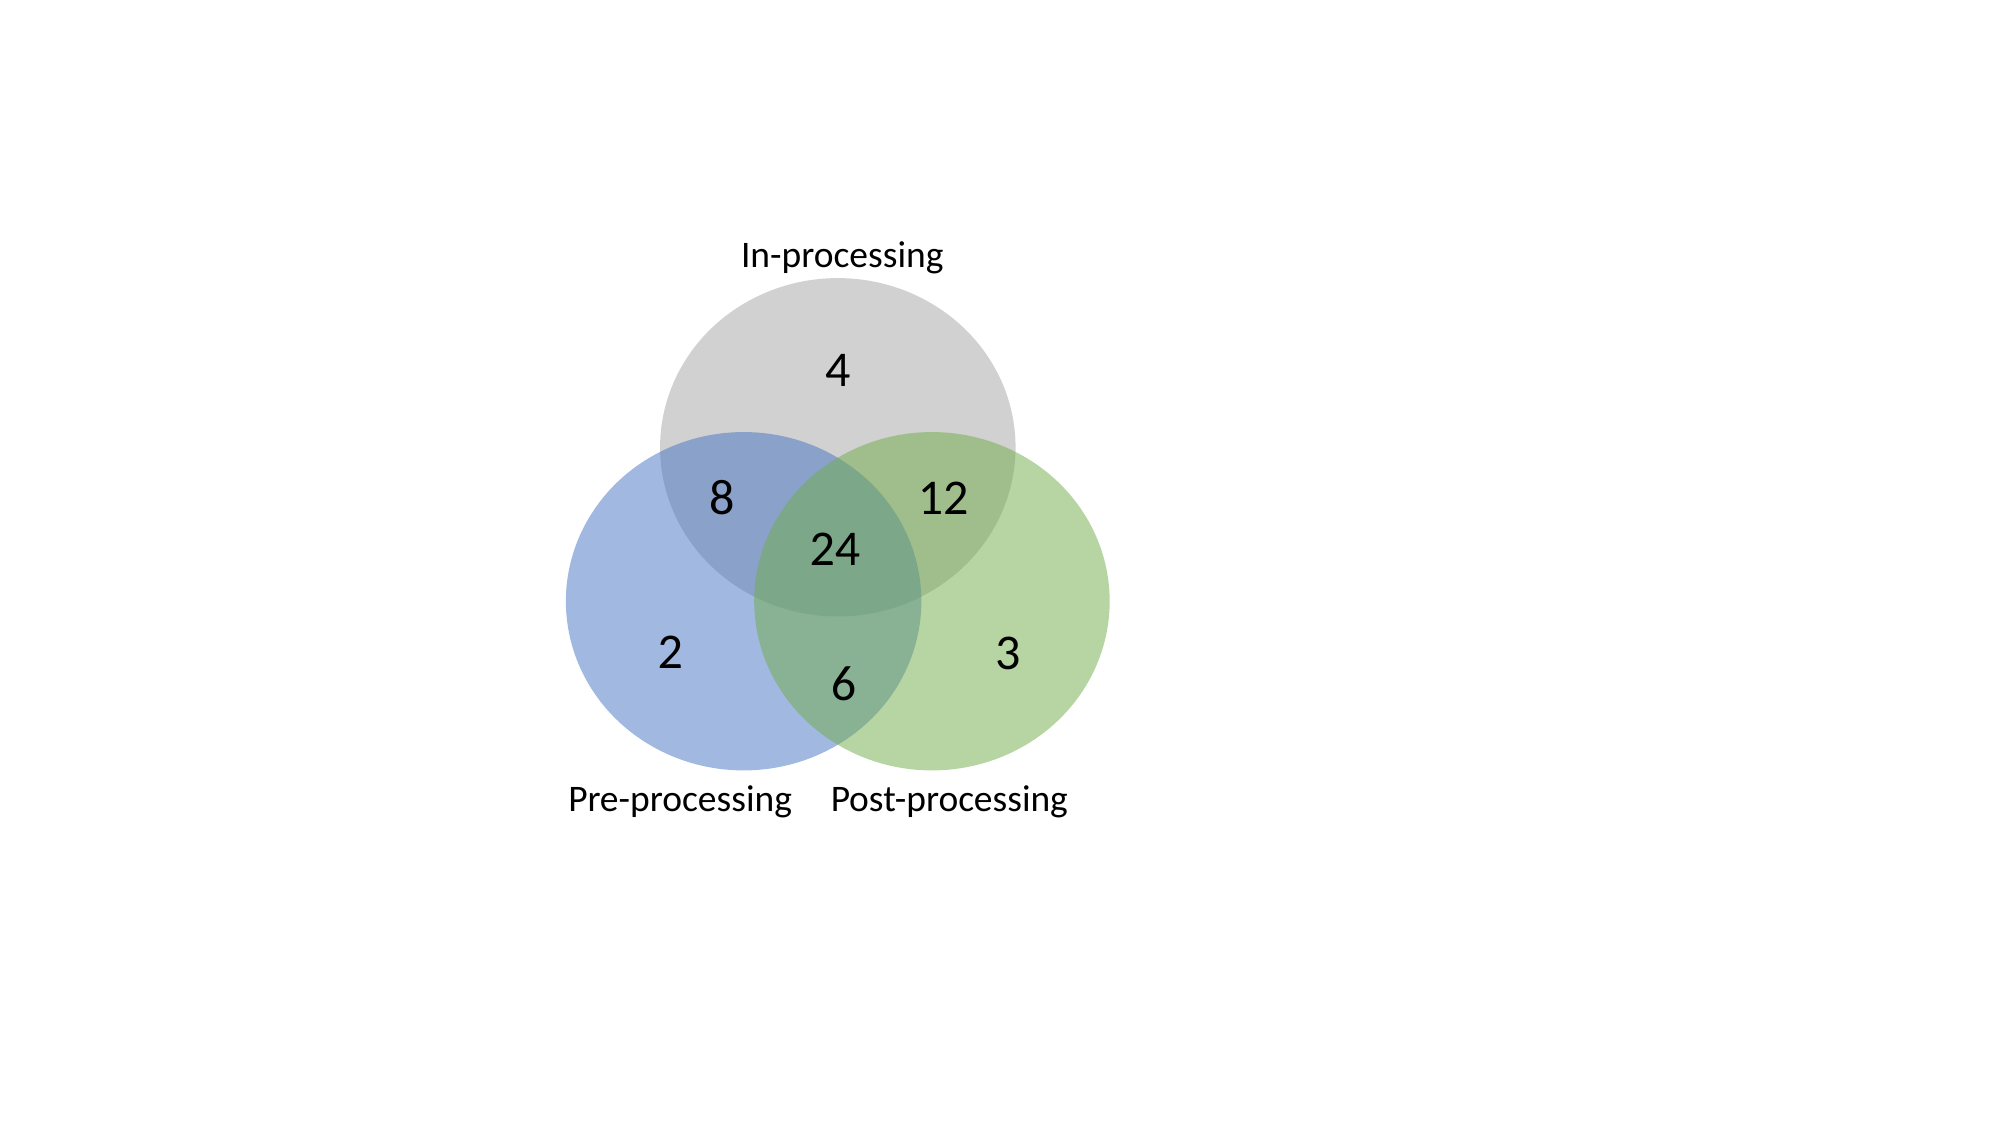

In-processing

4

12
8
24
2
3
6
Pre-processing
Post-processing